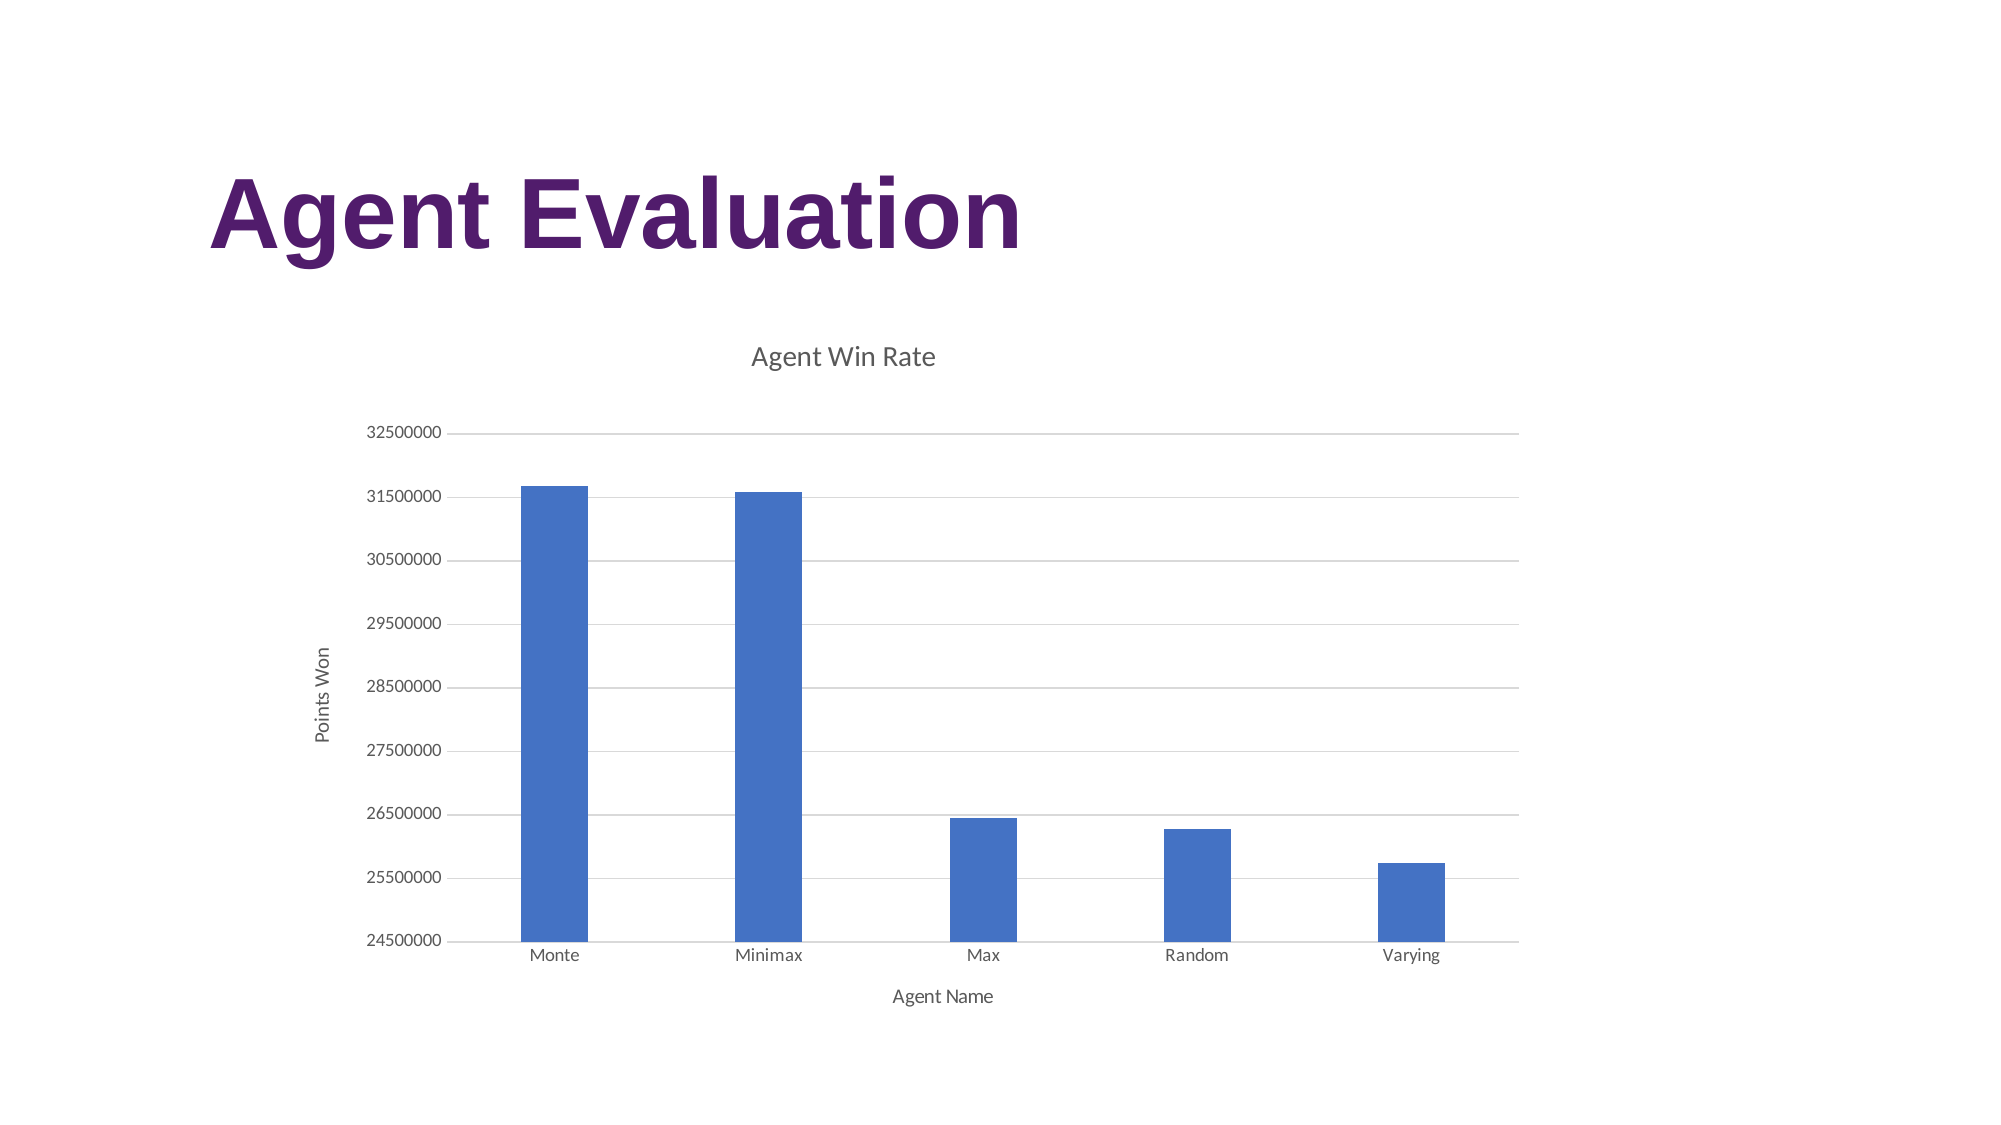

Agent Evaluation

### Chart: Agent Win Rate

| Category |  |
|---|---|
| Monte | 31677484.0 |
| Minimax | 31589953.0 |
| Max | 26453161.0 |
| Random | 26272482.5 |
| Varying | 25734437.0 |